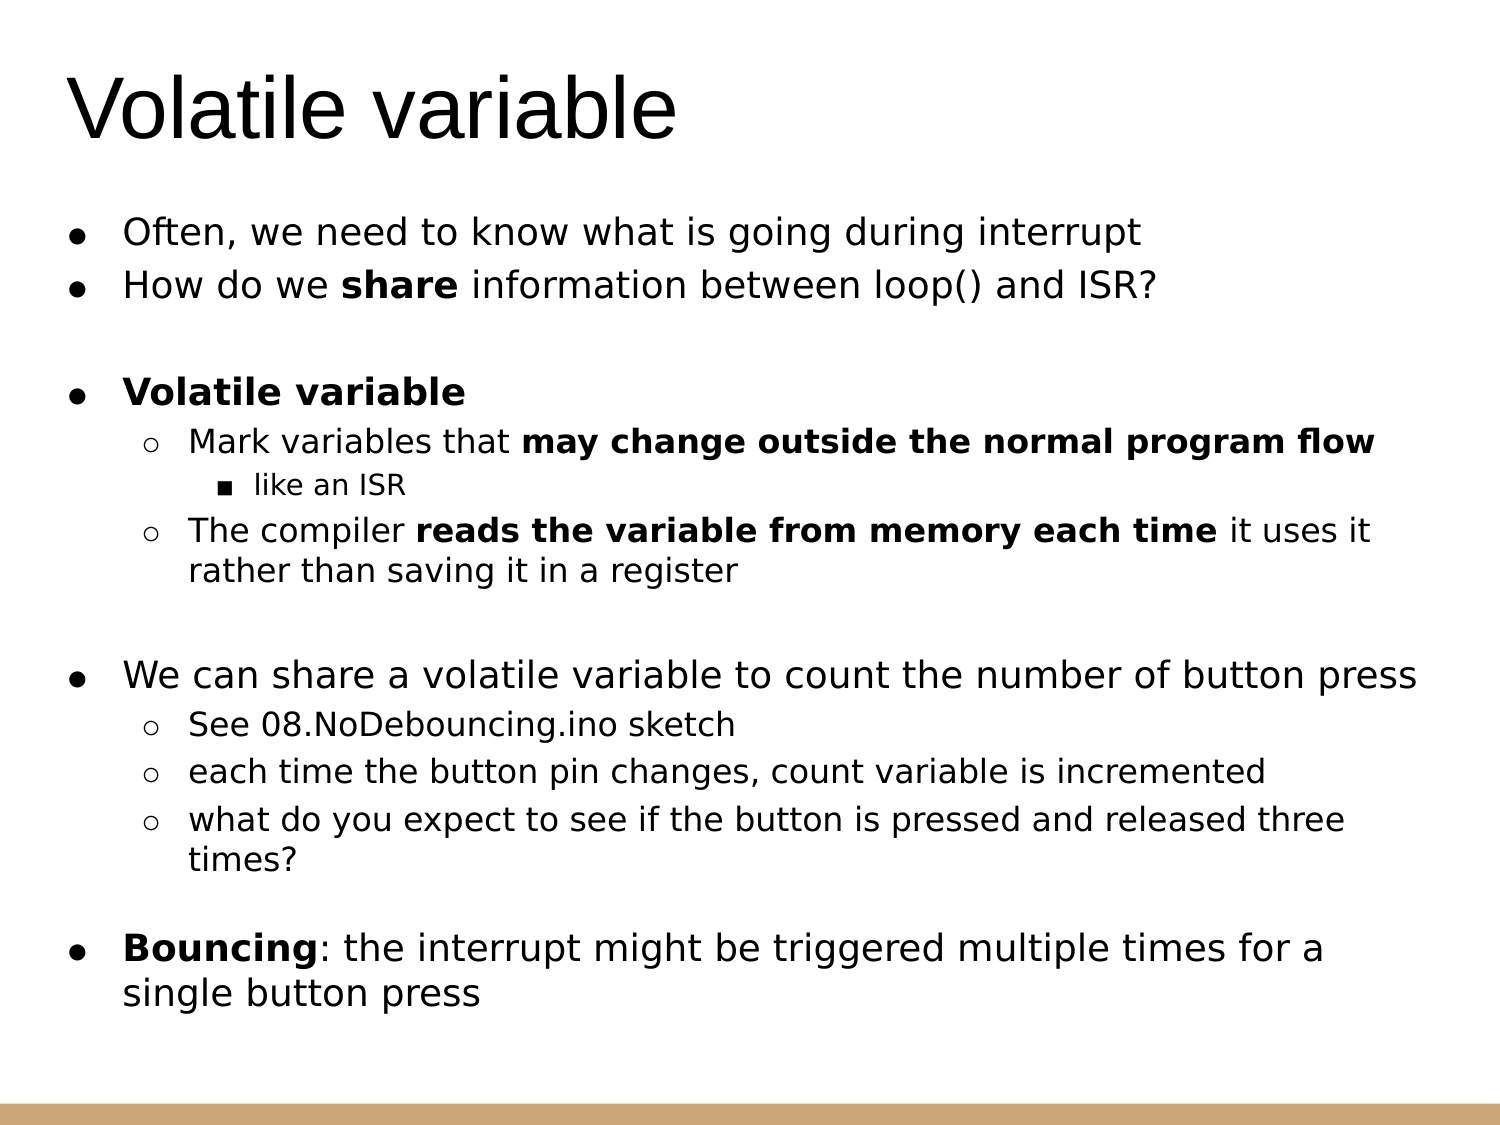

# Volatile variable
Often, we need to know what is going during interrupt
How do we share information between loop() and ISR?

Volatile variable
Mark variables that may change outside the normal program flow
like an ISR
The compiler reads the variable from memory each time it uses it rather than saving it in a register

We can share a volatile variable to count the number of button press
See 08.NoDebouncing.ino sketch
each time the button pin changes, count variable is incremented
what do you expect to see if the button is pressed and released three times?

Bouncing: the interrupt might be triggered multiple times for a single button press